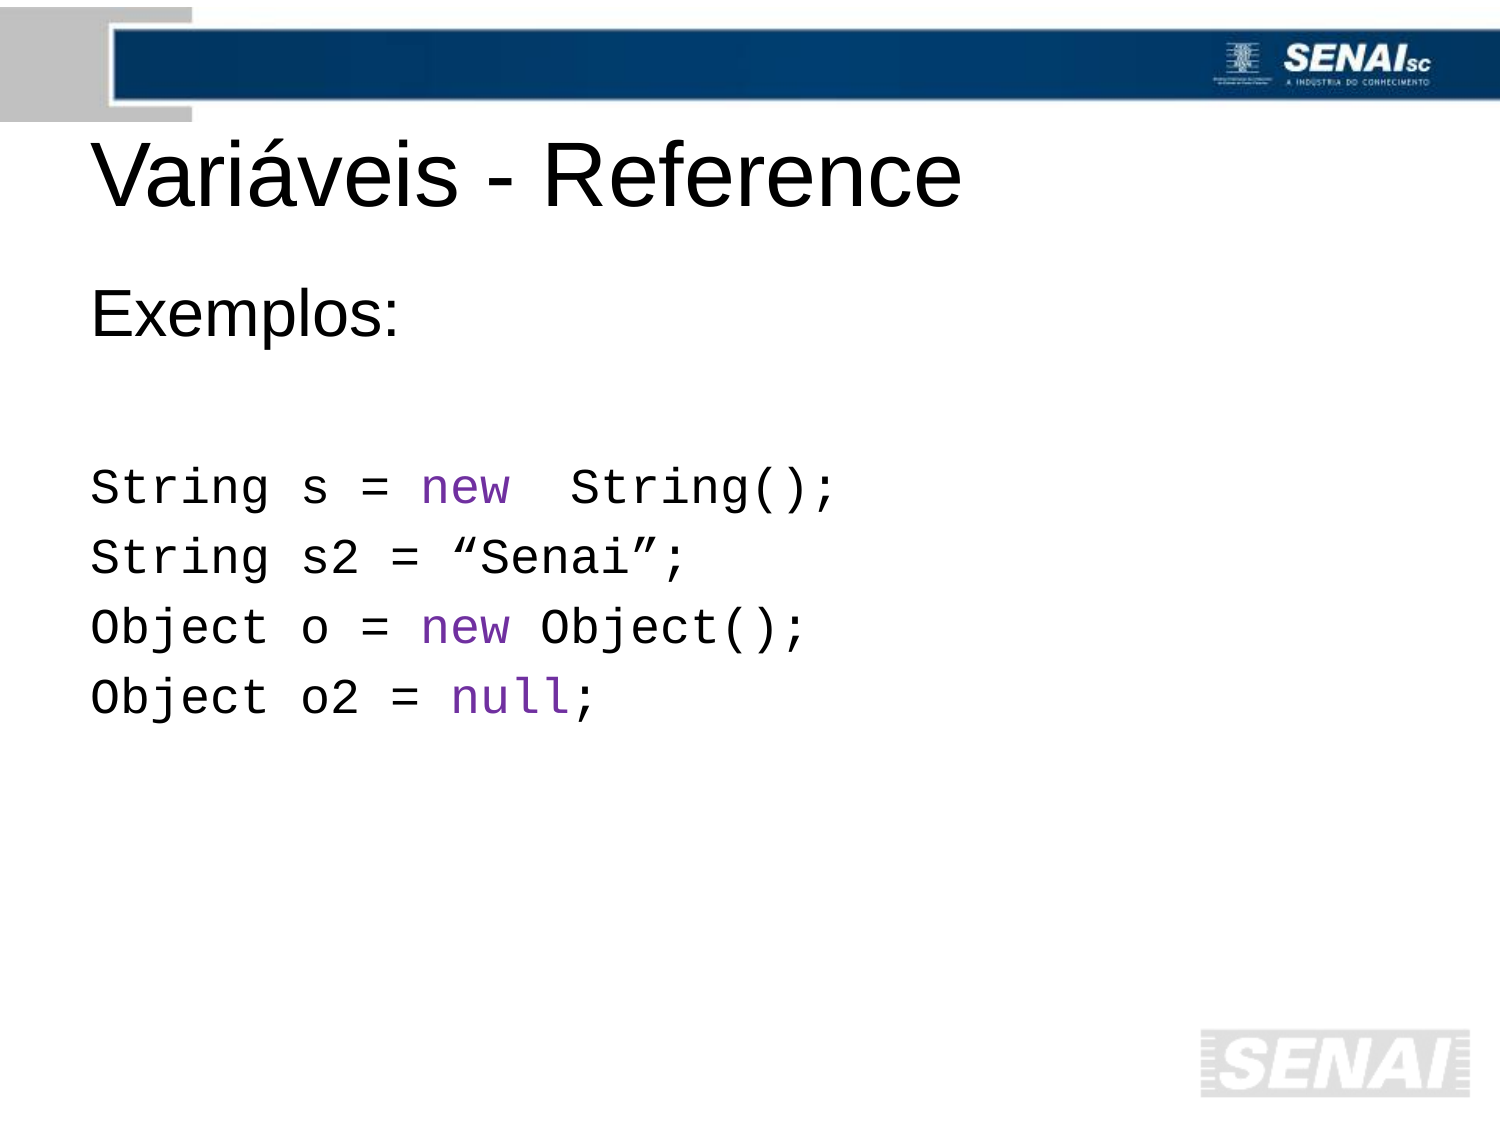

# Variáveis - Reference
Exemplos:

String s = new  String();
String s2 = “Senai”;
Object o = new Object();
Object o2 = null;